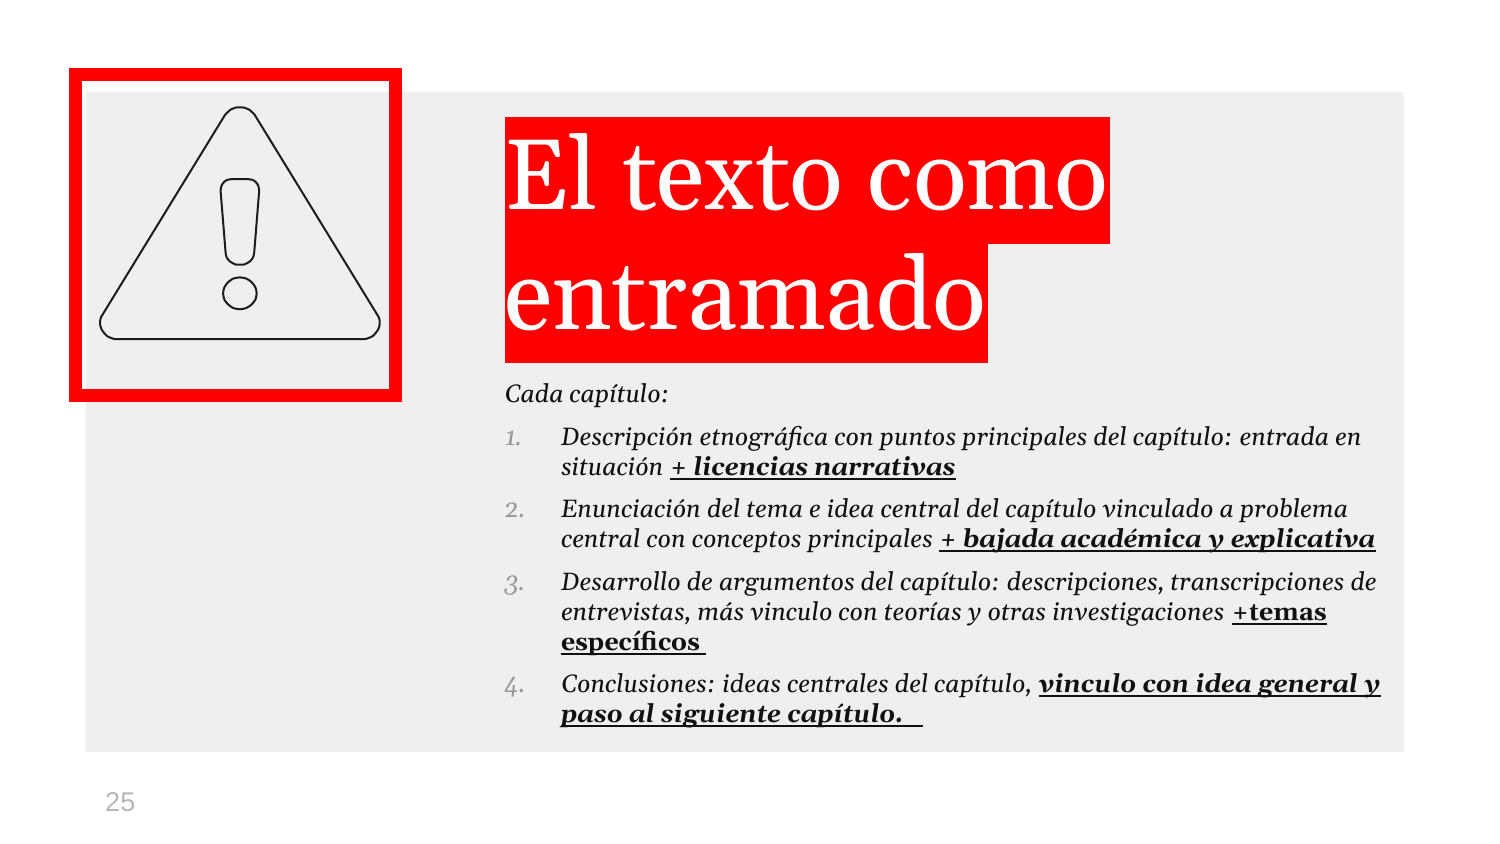

El texto como entramado

Cada capítulo:
Descripción etnográfica con puntos principales del capítulo: entrada en situación + licencias narrativas
Enunciación del tema e idea central del capítulo vinculado a problema central con conceptos principales + bajada académica y explicativa
Desarrollo de argumentos del capítulo: descripciones, transcripciones de entrevistas, más vinculo con teorías y otras investigaciones +temas específicos
Conclusiones: ideas centrales del capítulo, vinculo con idea general y paso al siguiente capítulo.

25